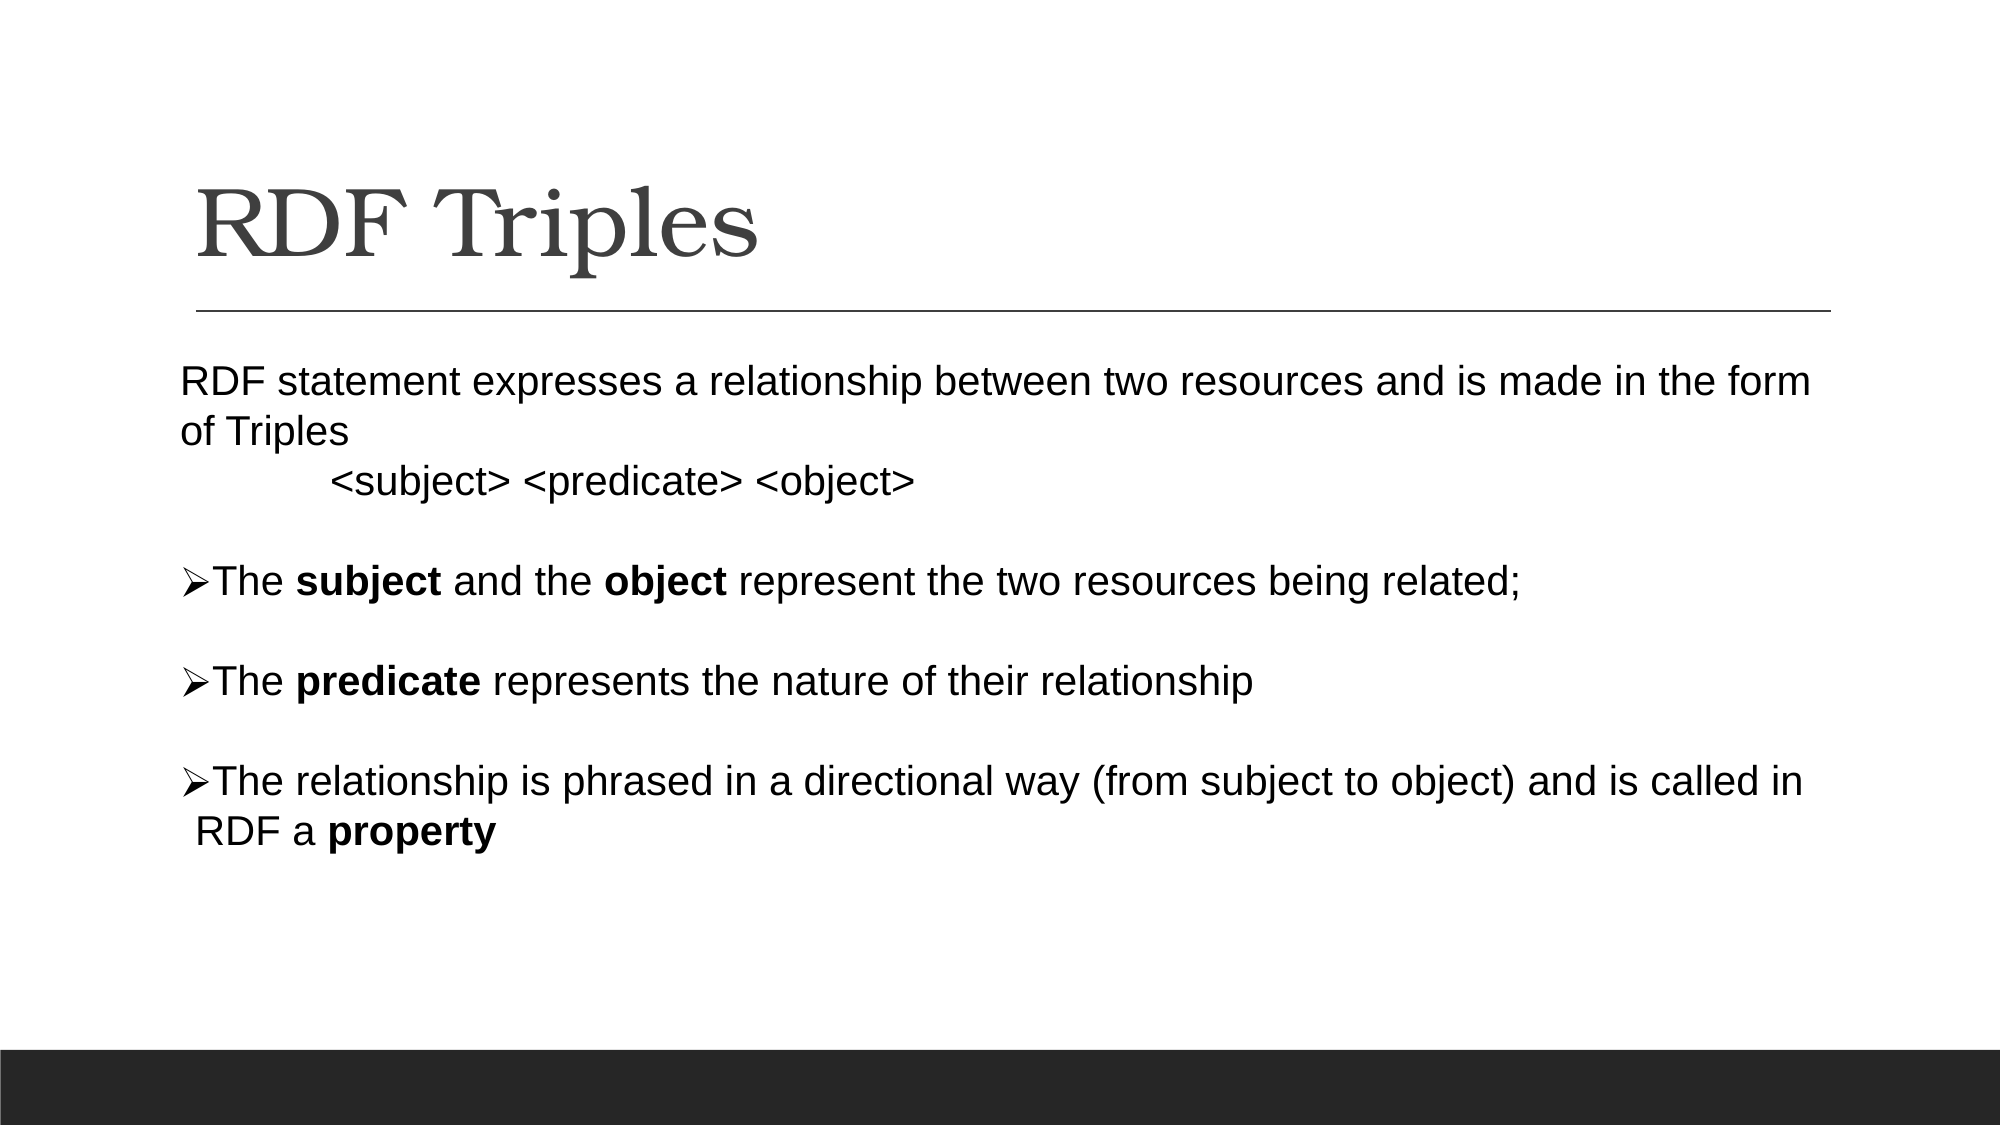

# RDF Triples
RDF statement expresses a relationship between two resources and is made in the form of Triples
	<subject> <predicate> <object>

The subject and the object represent the two resources being related;

The predicate represents the nature of their relationship

The relationship is phrased in a directional way (from subject to object) and is called in RDF a property